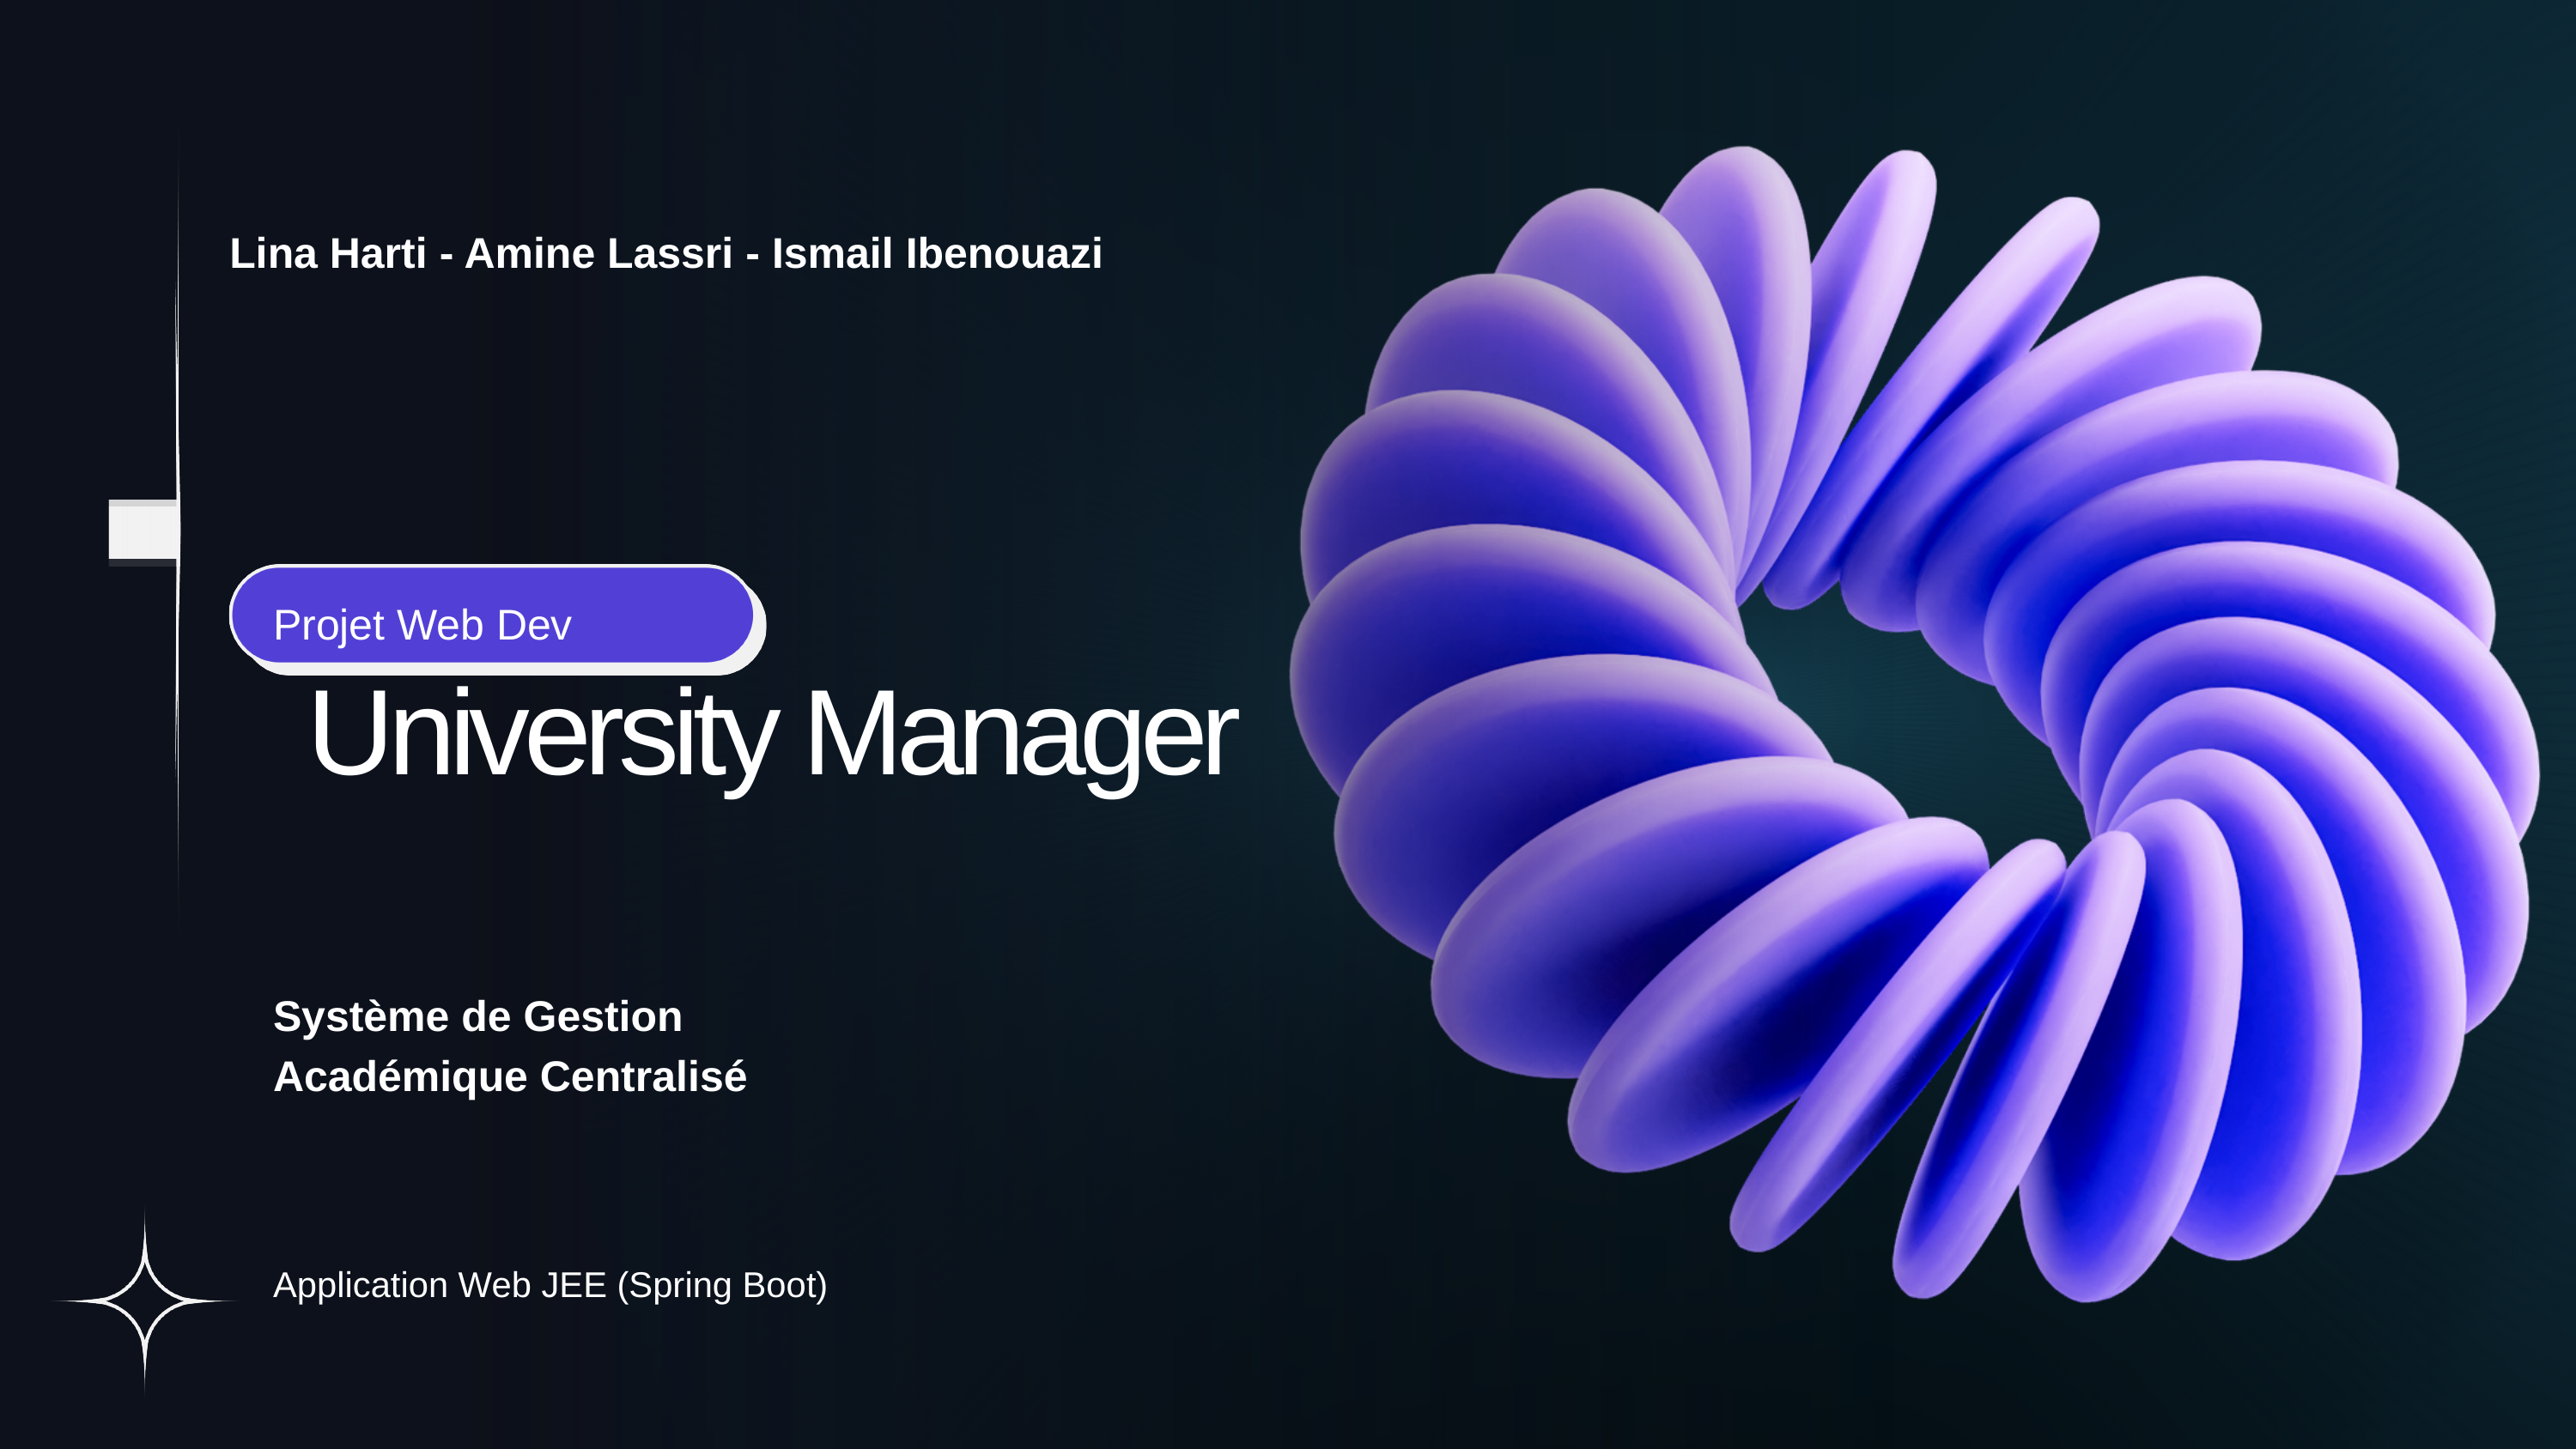

Lina Harti - Amine Lassri - Ismail Ibenouazi

Projet Web Dev
 University Manager
Système de Gestion Académique Centralisé

Application Web JEE (Spring Boot)